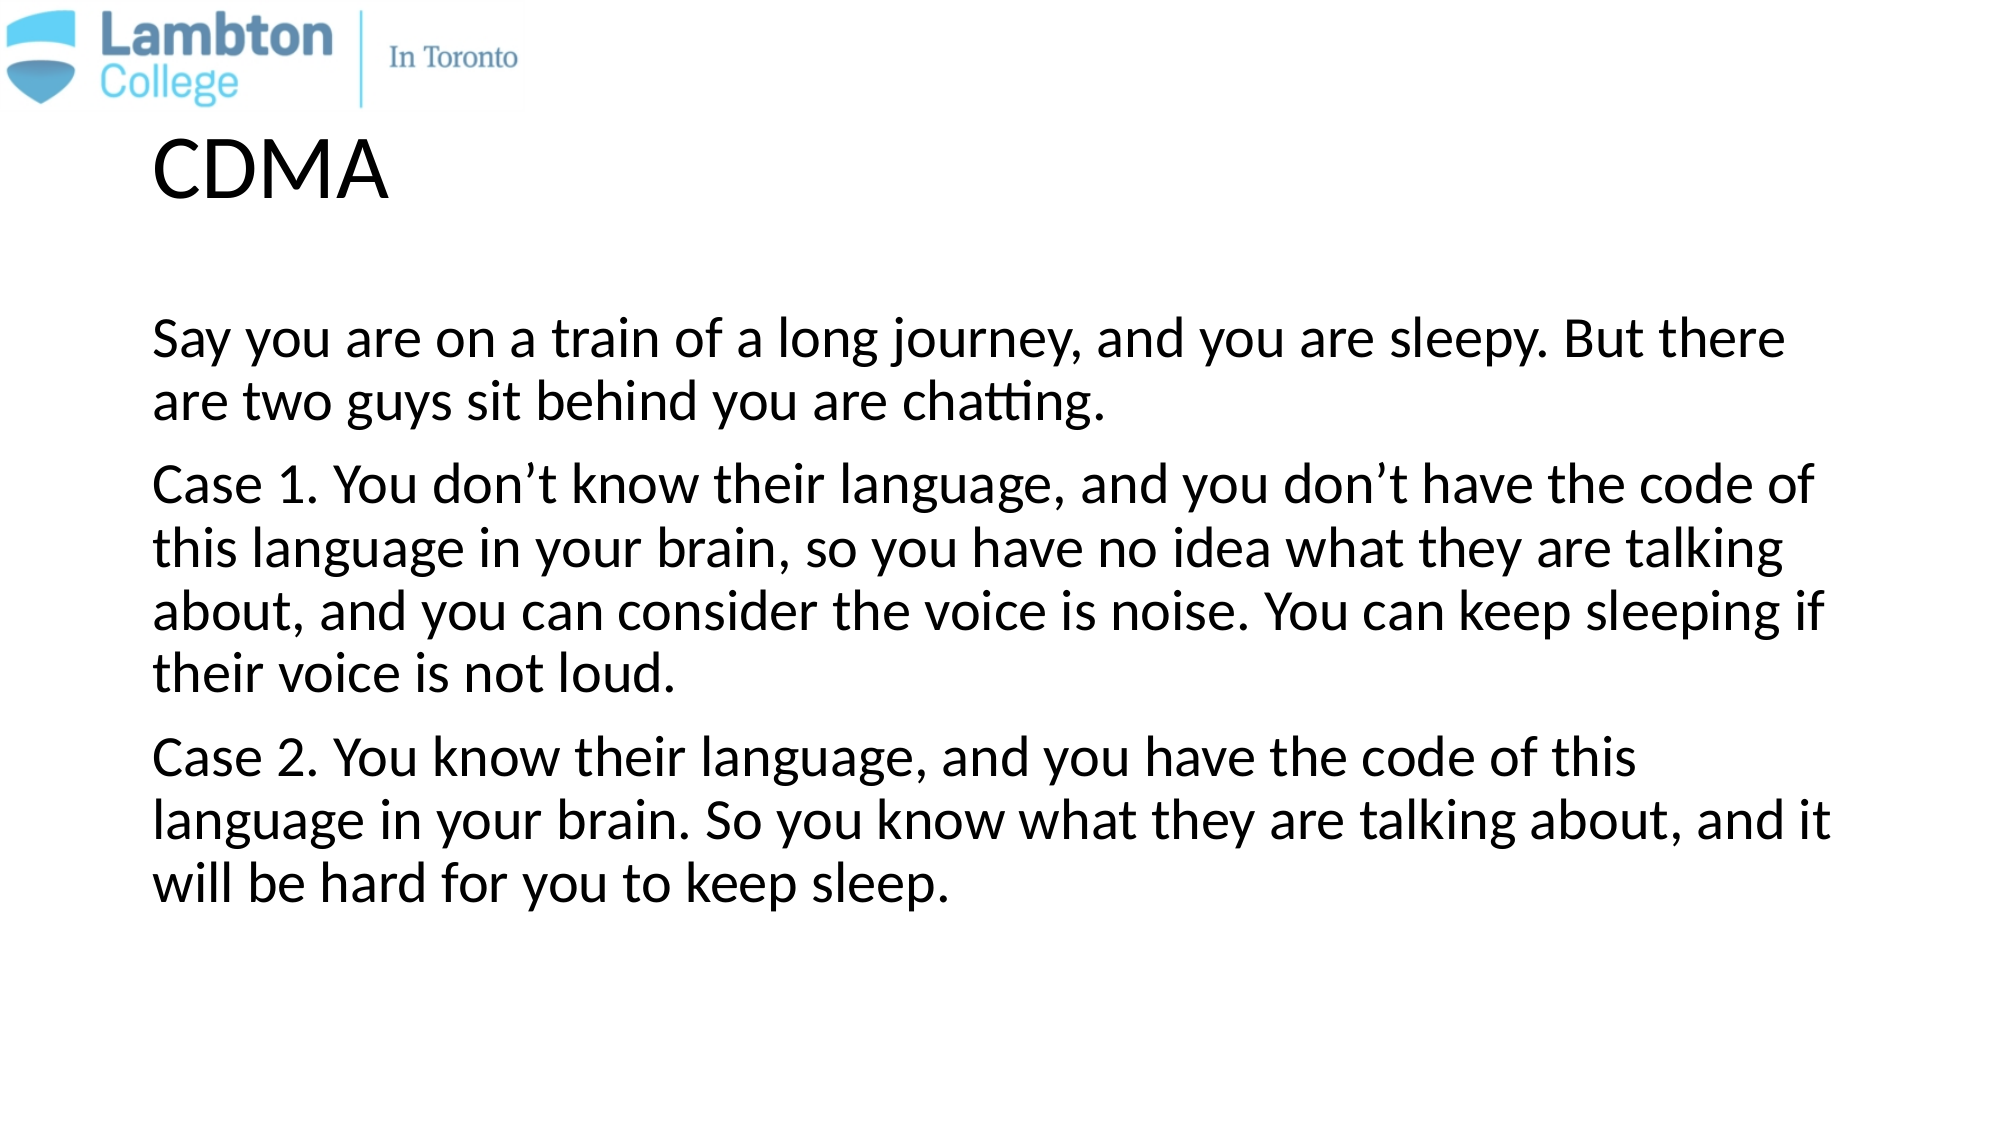

# CDMA
Say you are on a train of a long journey, and you are sleepy. But there are two guys sit behind you are chatting.
Case 1. You don’t know their language, and you don’t have the code of this language in your brain, so you have no idea what they are talking about, and you can consider the voice is noise. You can keep sleeping if their voice is not loud.
Case 2. You know their language, and you have the code of this language in your brain. So you know what they are talking about, and it will be hard for you to keep sleep.